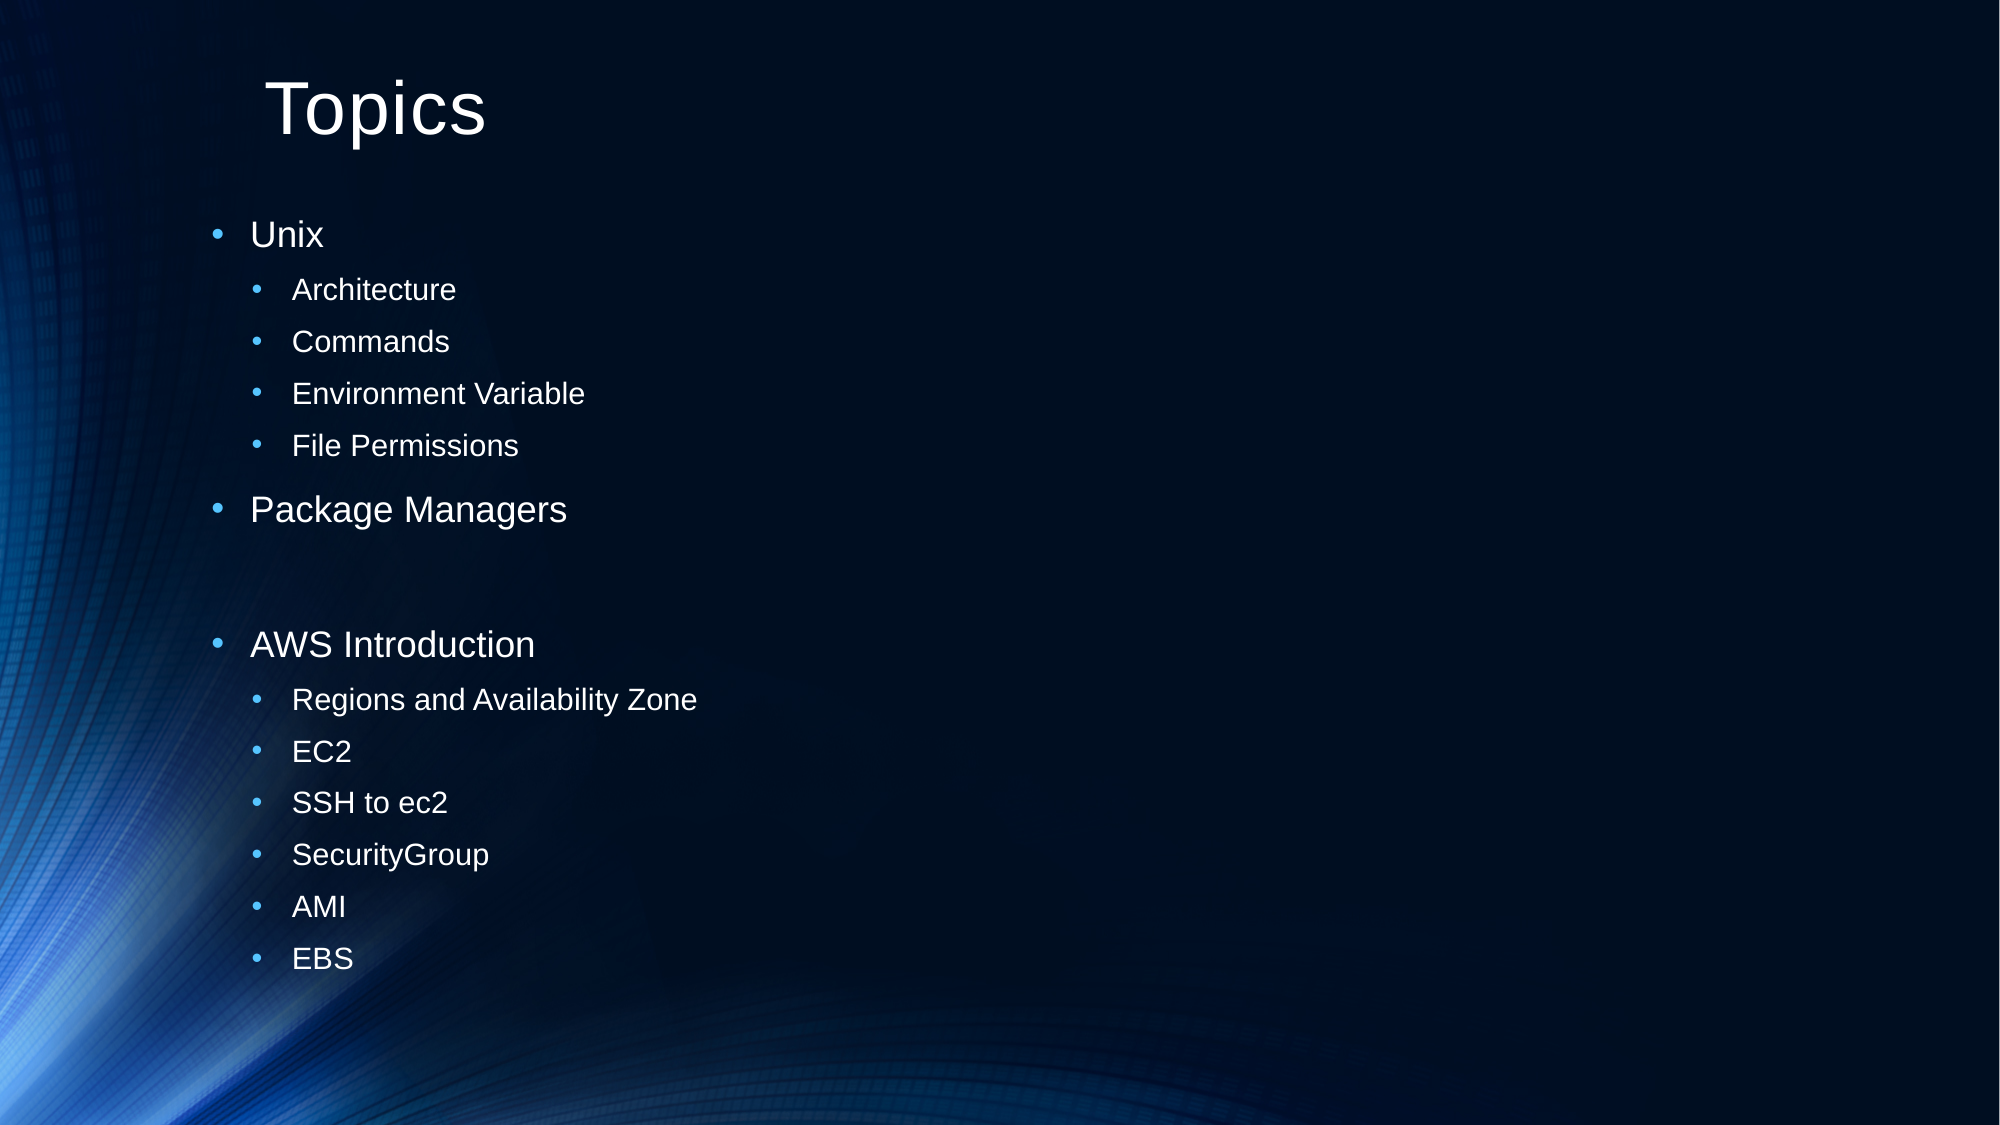

# Topics
Unix
Architecture
Commands
Environment Variable
File Permissions
Package Managers

AWS Introduction
Regions and Availability Zone
EC2
SSH to ec2
SecurityGroup
AMI
EBS